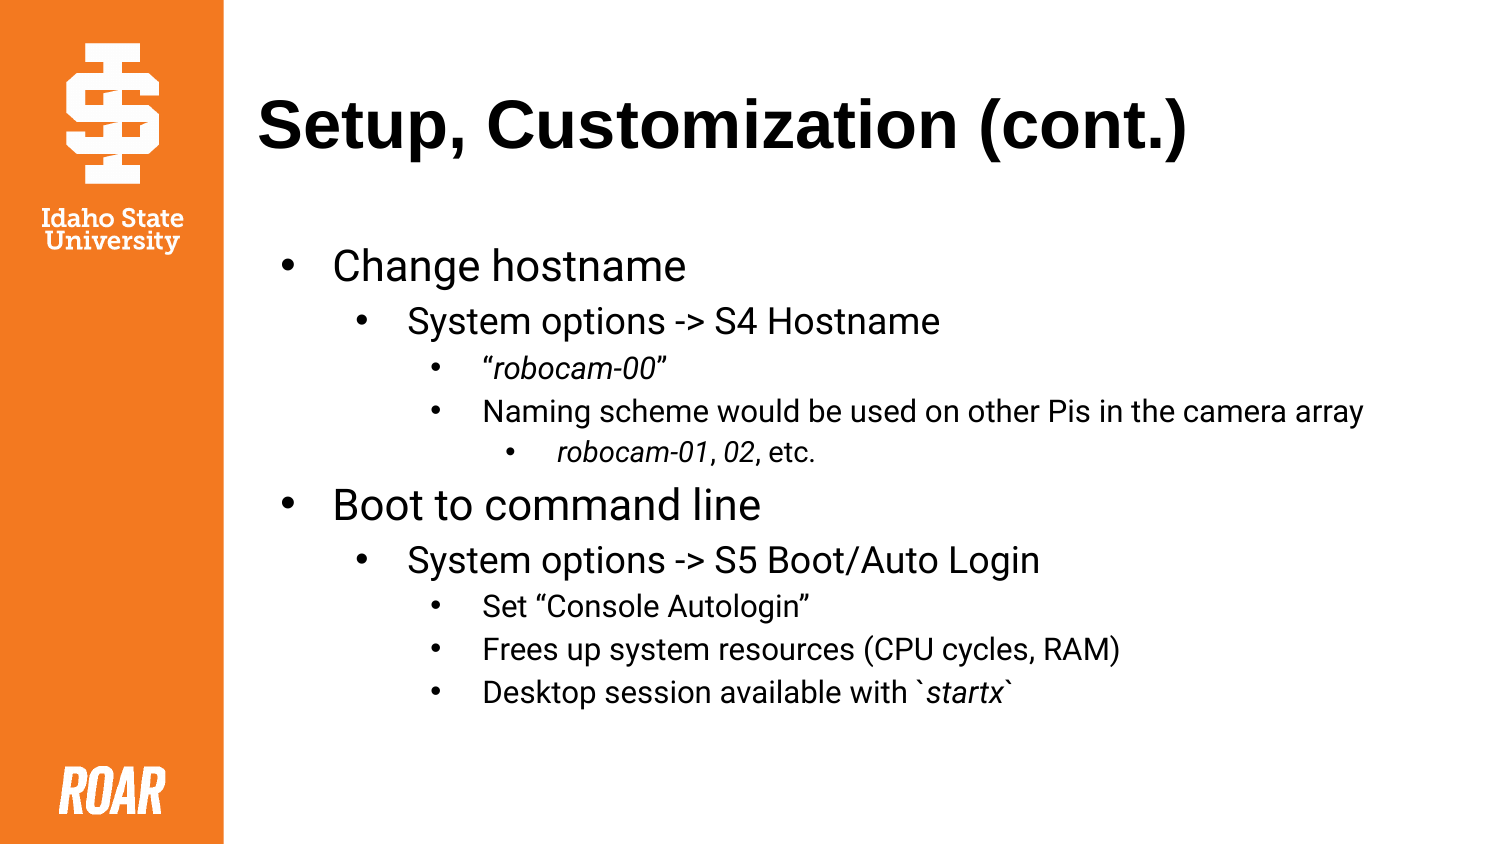

# Setup, Customization (cont.)
Change hostname
System options -> S4 Hostname
“robocam-00”
Naming scheme would be used on other Pis in the camera array
robocam-01, 02, etc.
Boot to command line
System options -> S5 Boot/Auto Login
Set “Console Autologin”
Frees up system resources (CPU cycles, RAM)
Desktop session available with `startx`